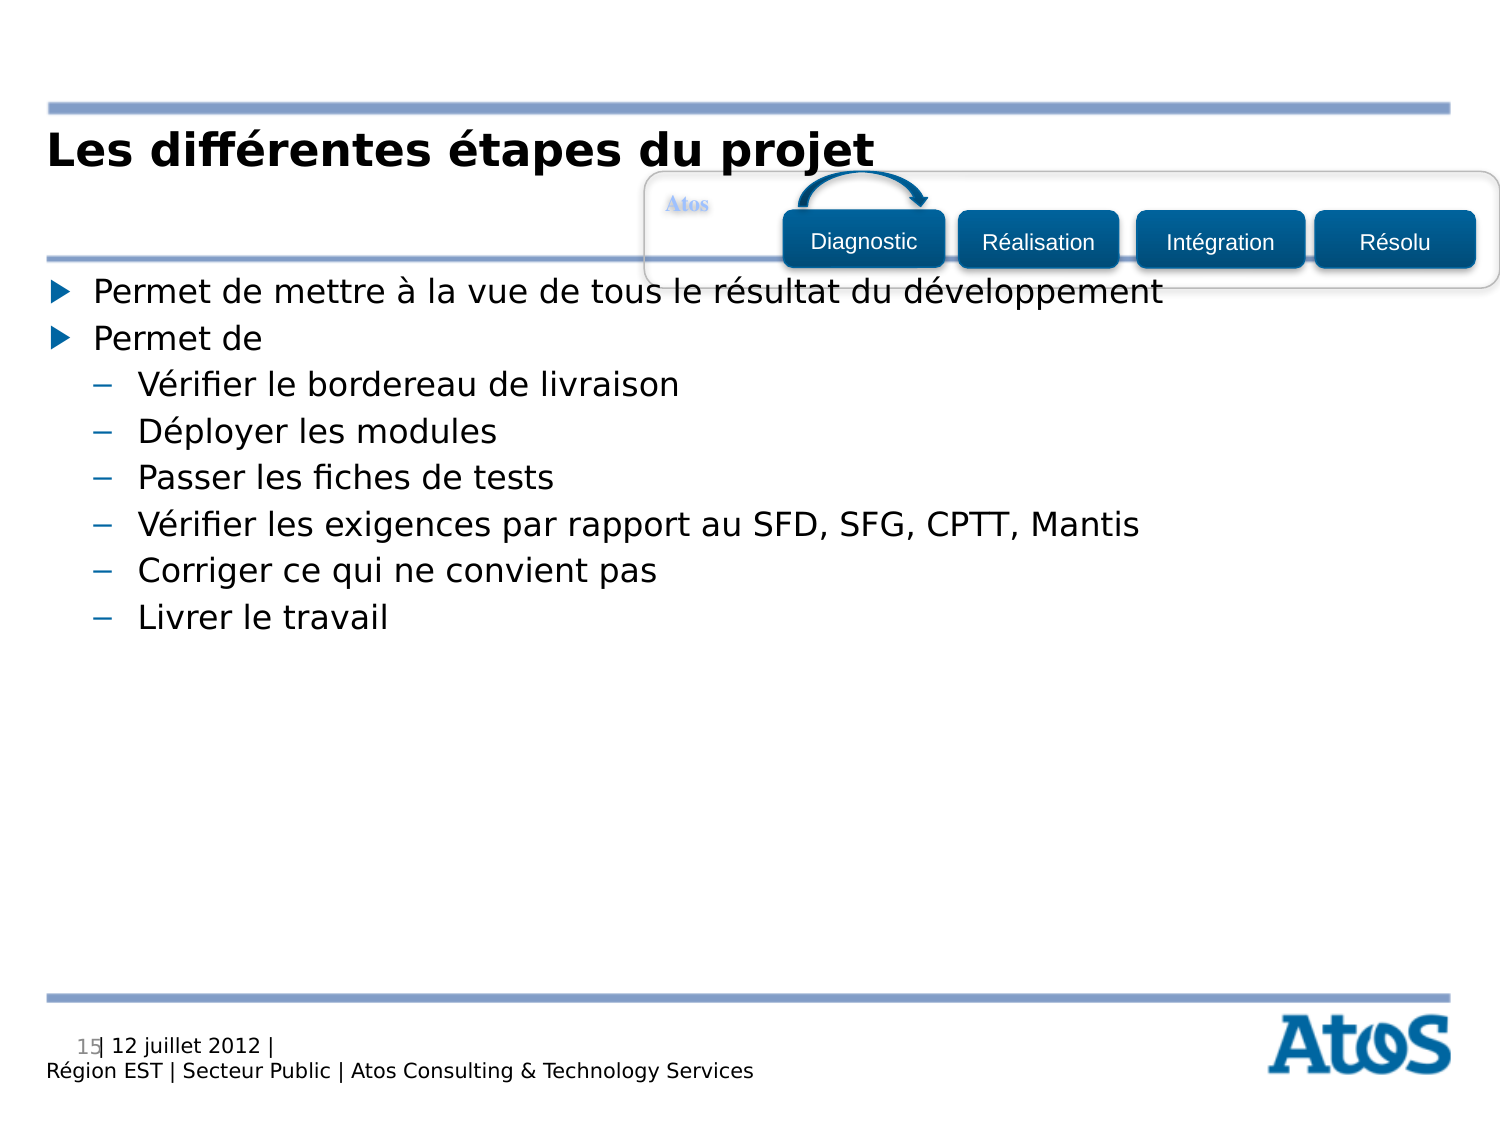

# Les différentes étapes du projet
Permet de mettre à la vue de tous le résultat du développement
Permet de
Vérifier le bordereau de livraison
Déployer les modules
Passer les fiches de tests
Vérifier les exigences par rapport au SFD, SFG, CPTT, Mantis
Corriger ce qui ne convient pas
Livrer le travail